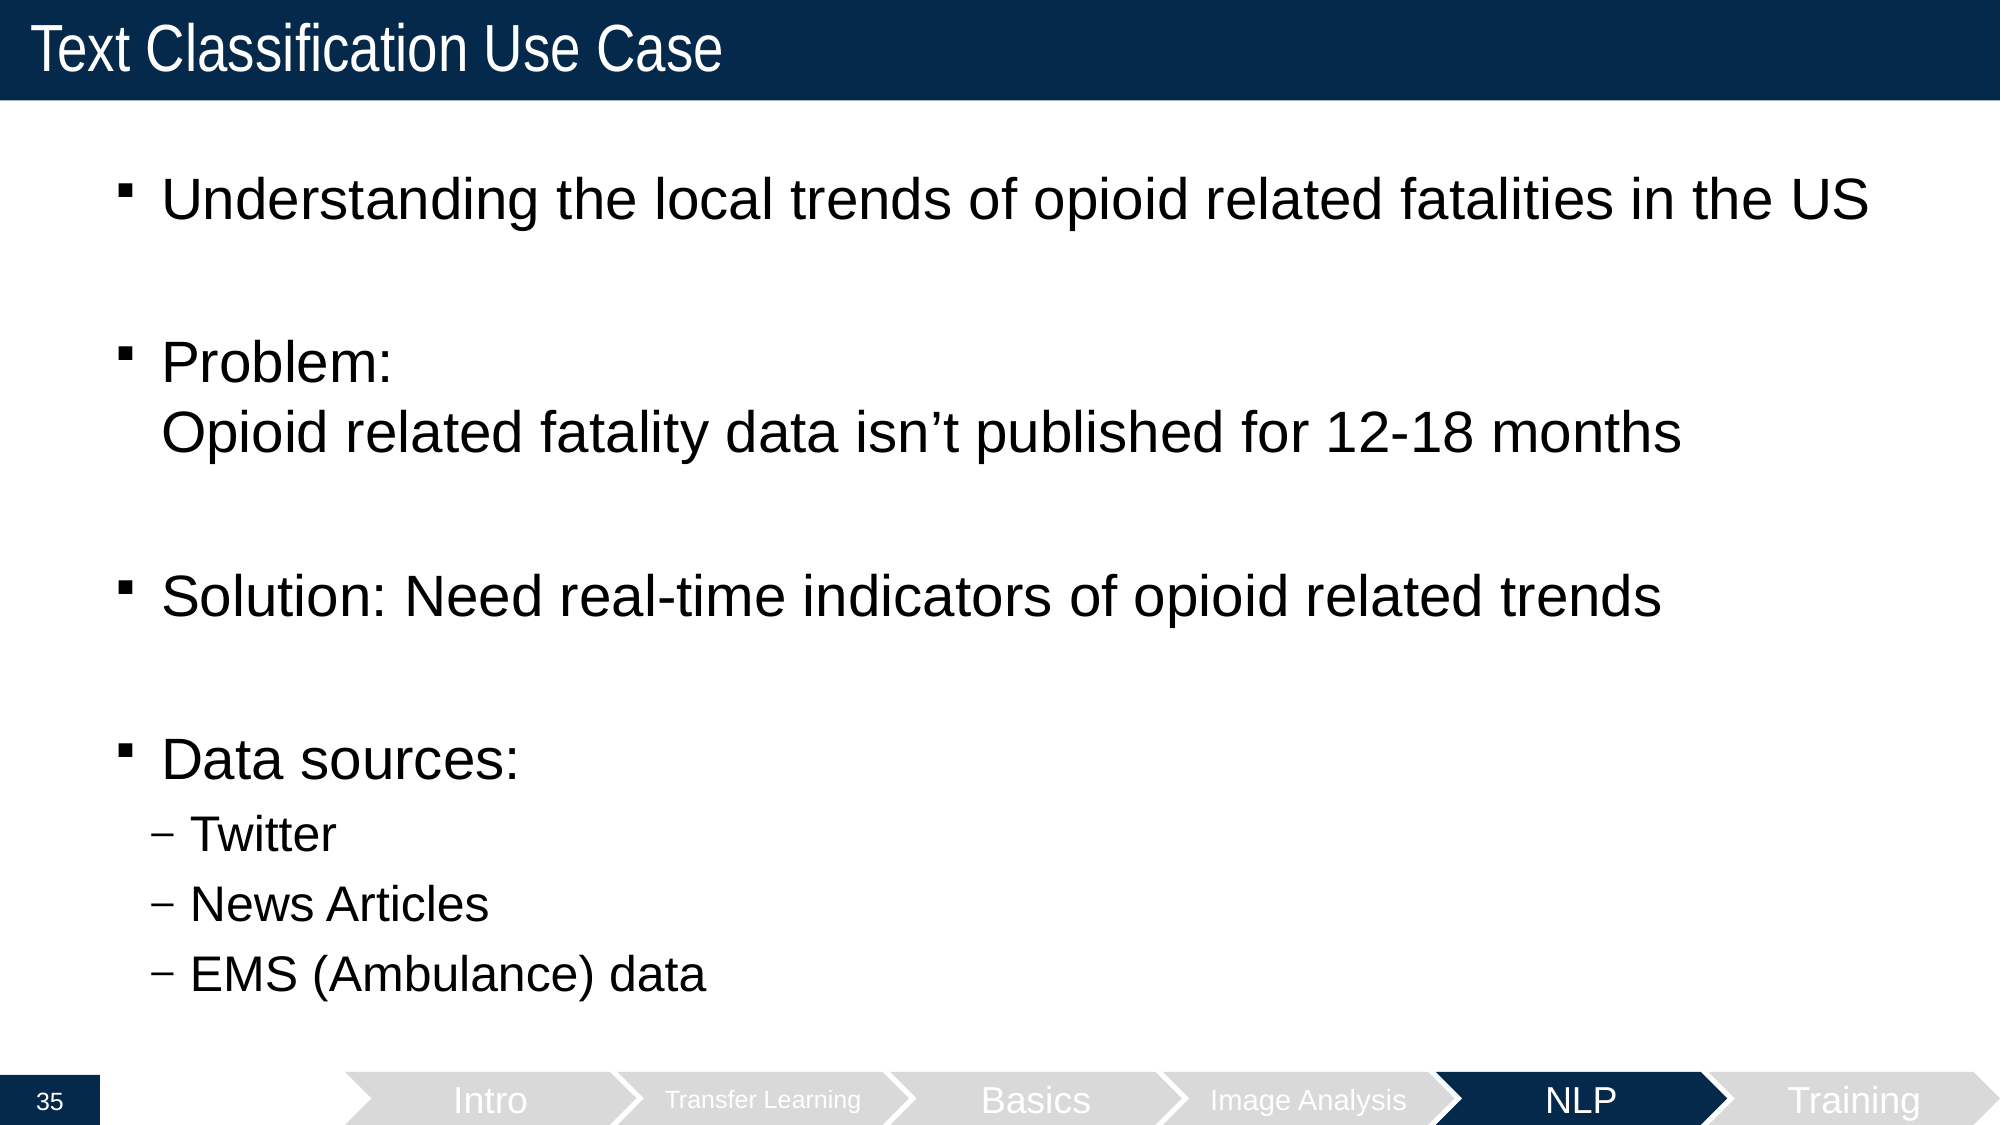

# Text Classification Use Case
Understanding the local trends of opioid related fatalities in the US

Problem:
Opioid related fatality data isn’t published for 12-18 months

Solution: Need real-time indicators of opioid related trends

Data sources:
Twitter
News Articles
EMS (Ambulance) data
Intro
Transfer Learning
Basics
Image Analysis
NLP
Training
35